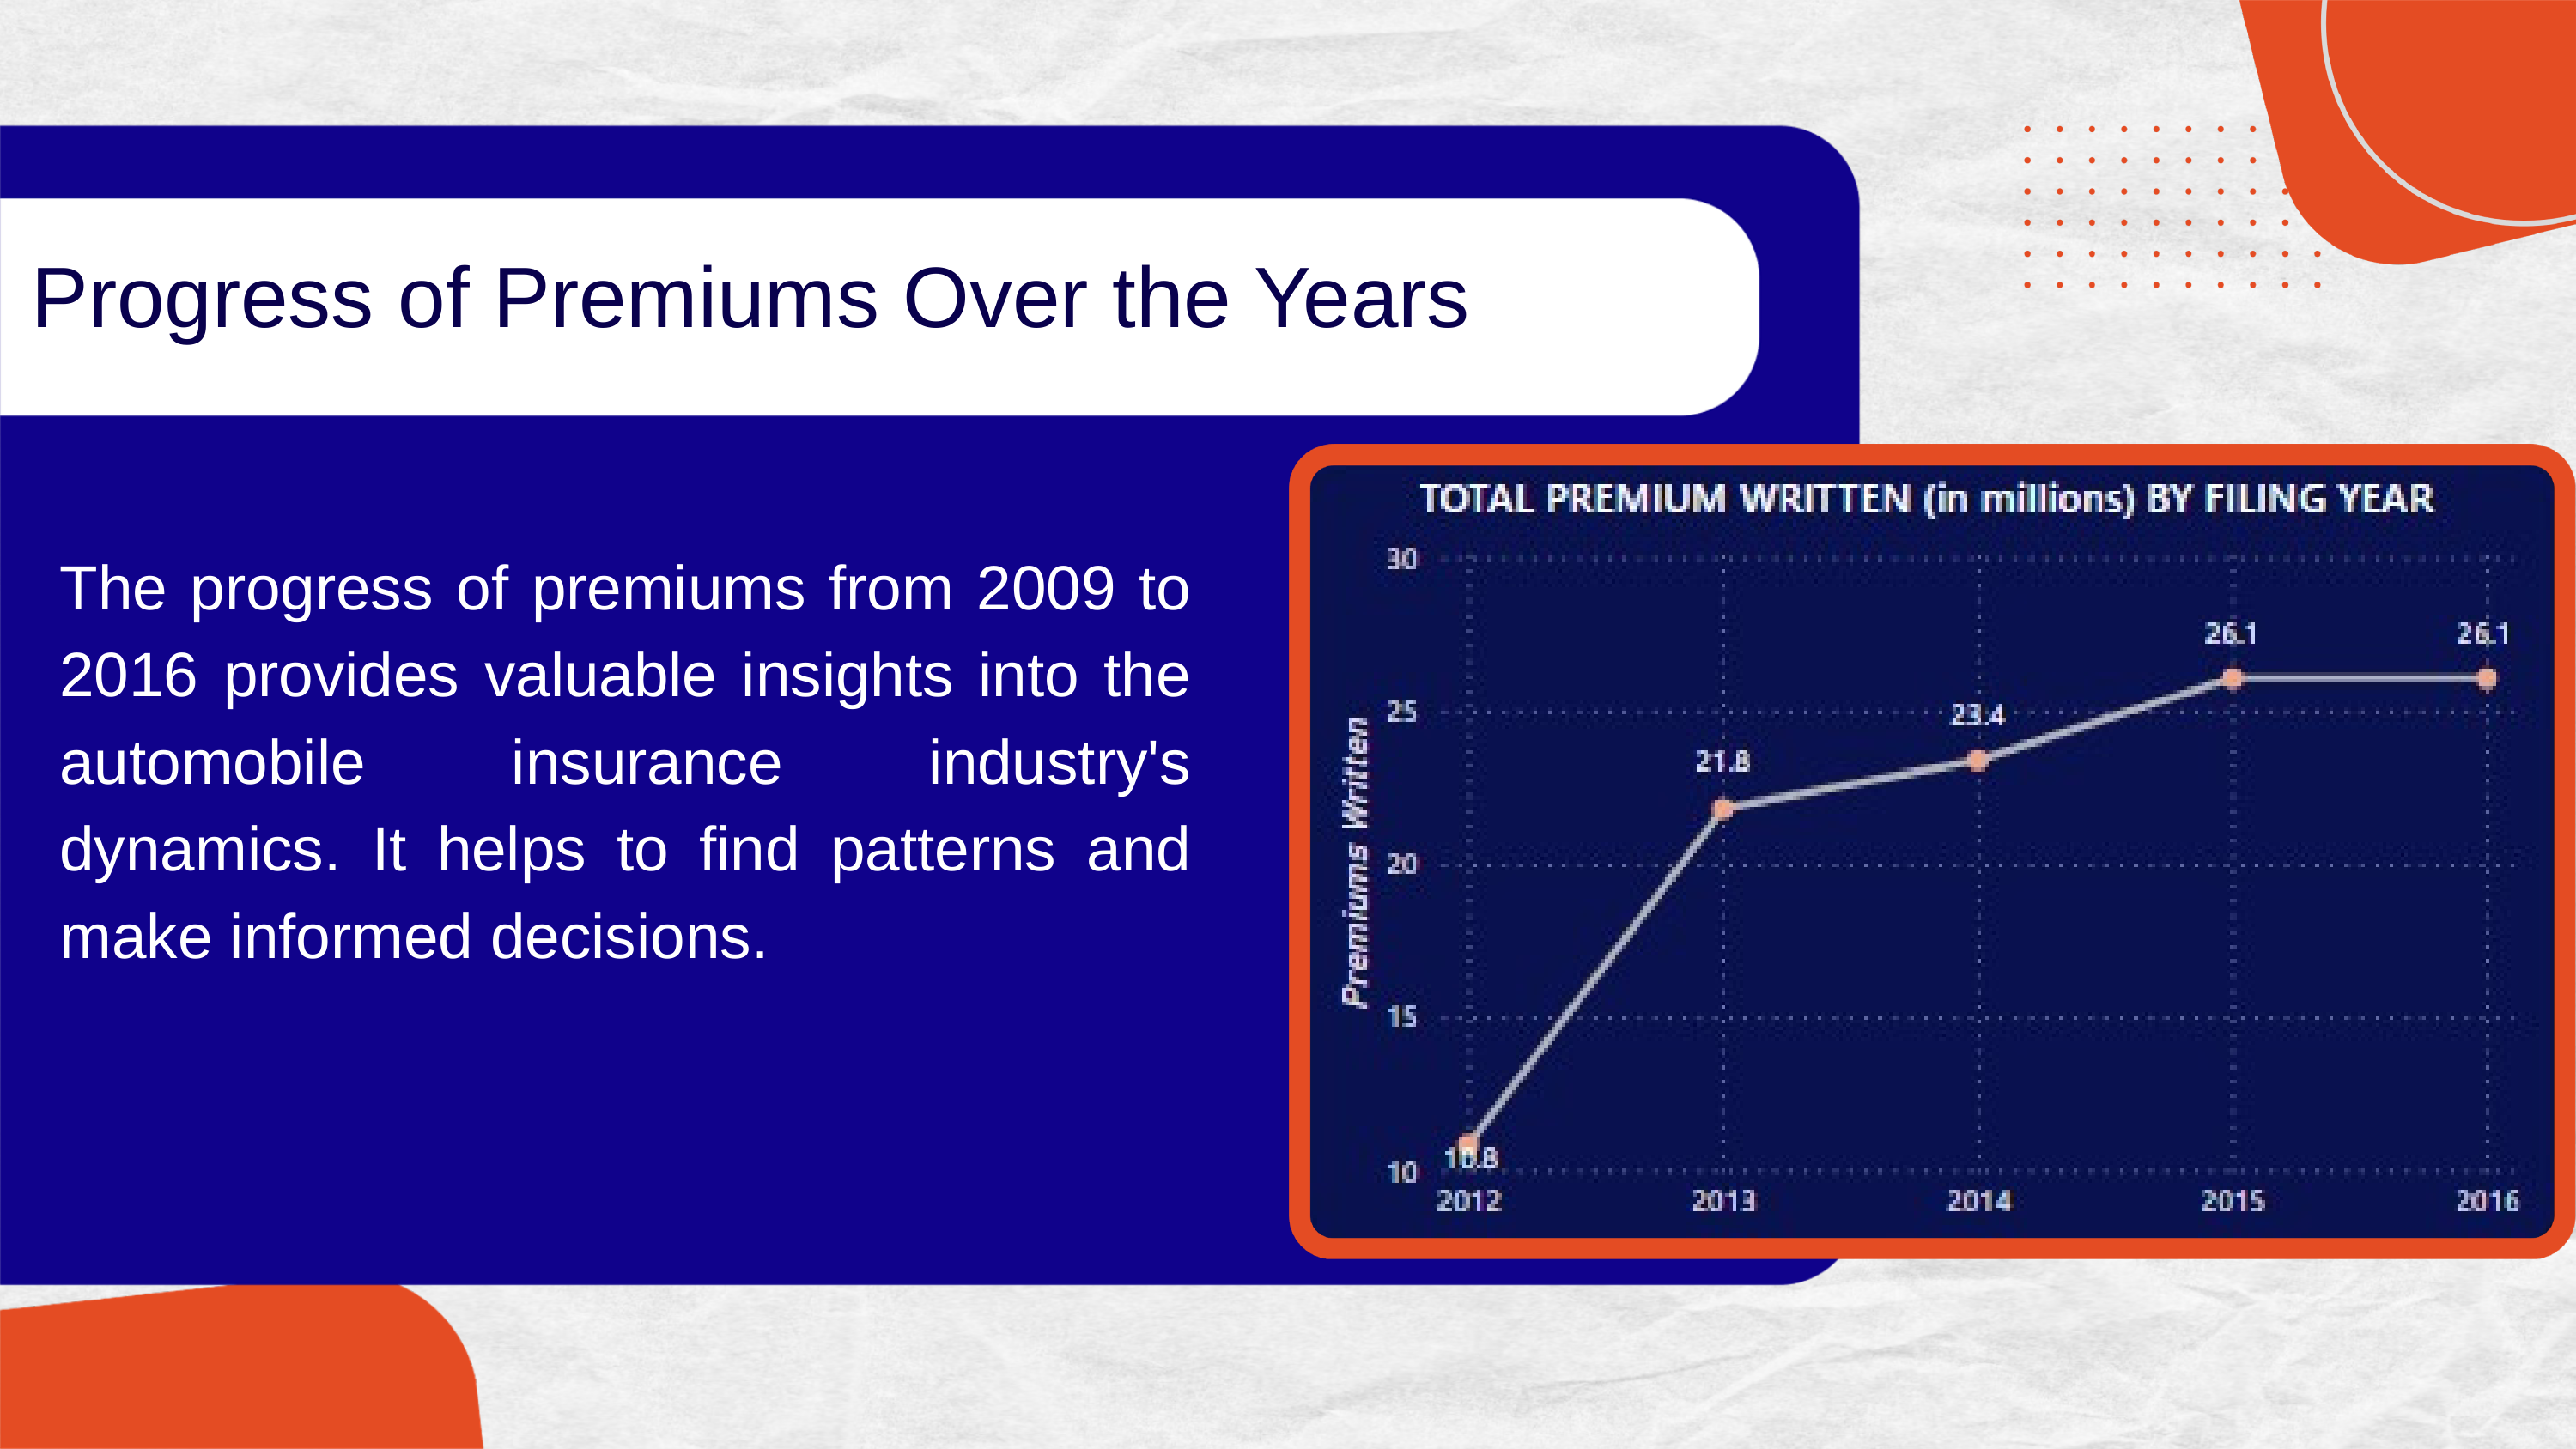

Progress of Premiums Over the Years

The progress of premiums from 2009 to 2016 provides valuable insights into the automobile insurance industry's dynamics. It helps to find patterns and make informed decisions.